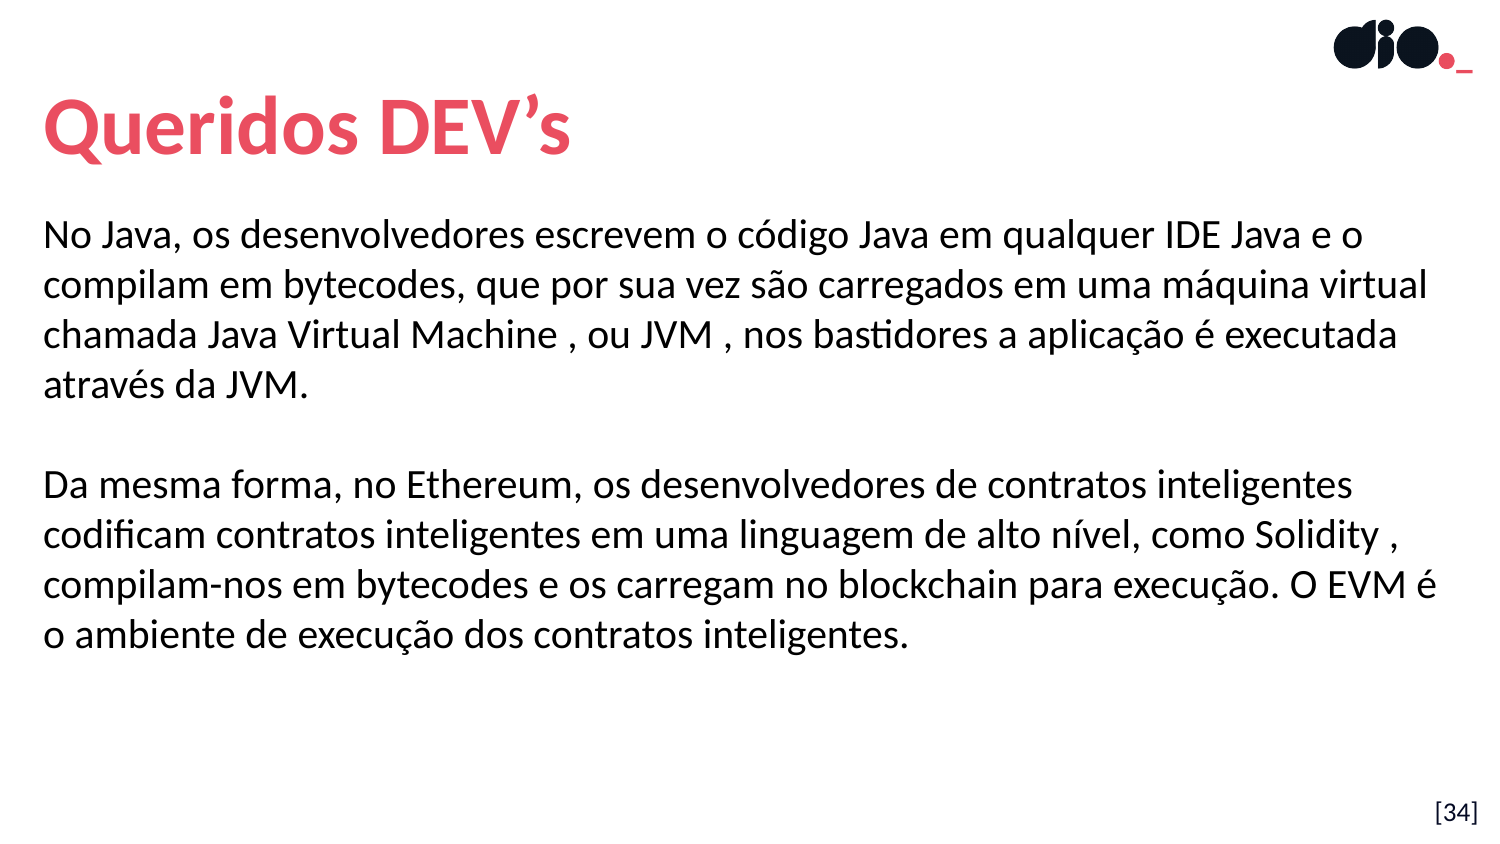

Queridos DEV’s
No Java, os desenvolvedores escrevem o código Java em qualquer IDE Java e o compilam em bytecodes, que por sua vez são carregados em uma máquina virtual chamada Java Virtual Machine , ou JVM , nos bastidores a aplicação é executada através da JVM.

Da mesma forma, no Ethereum, os desenvolvedores de contratos inteligentes codificam contratos inteligentes em uma linguagem de alto nível, como Solidity , compilam-nos em bytecodes e os carregam no blockchain para execução. O EVM é o ambiente de execução dos contratos inteligentes.

[34]